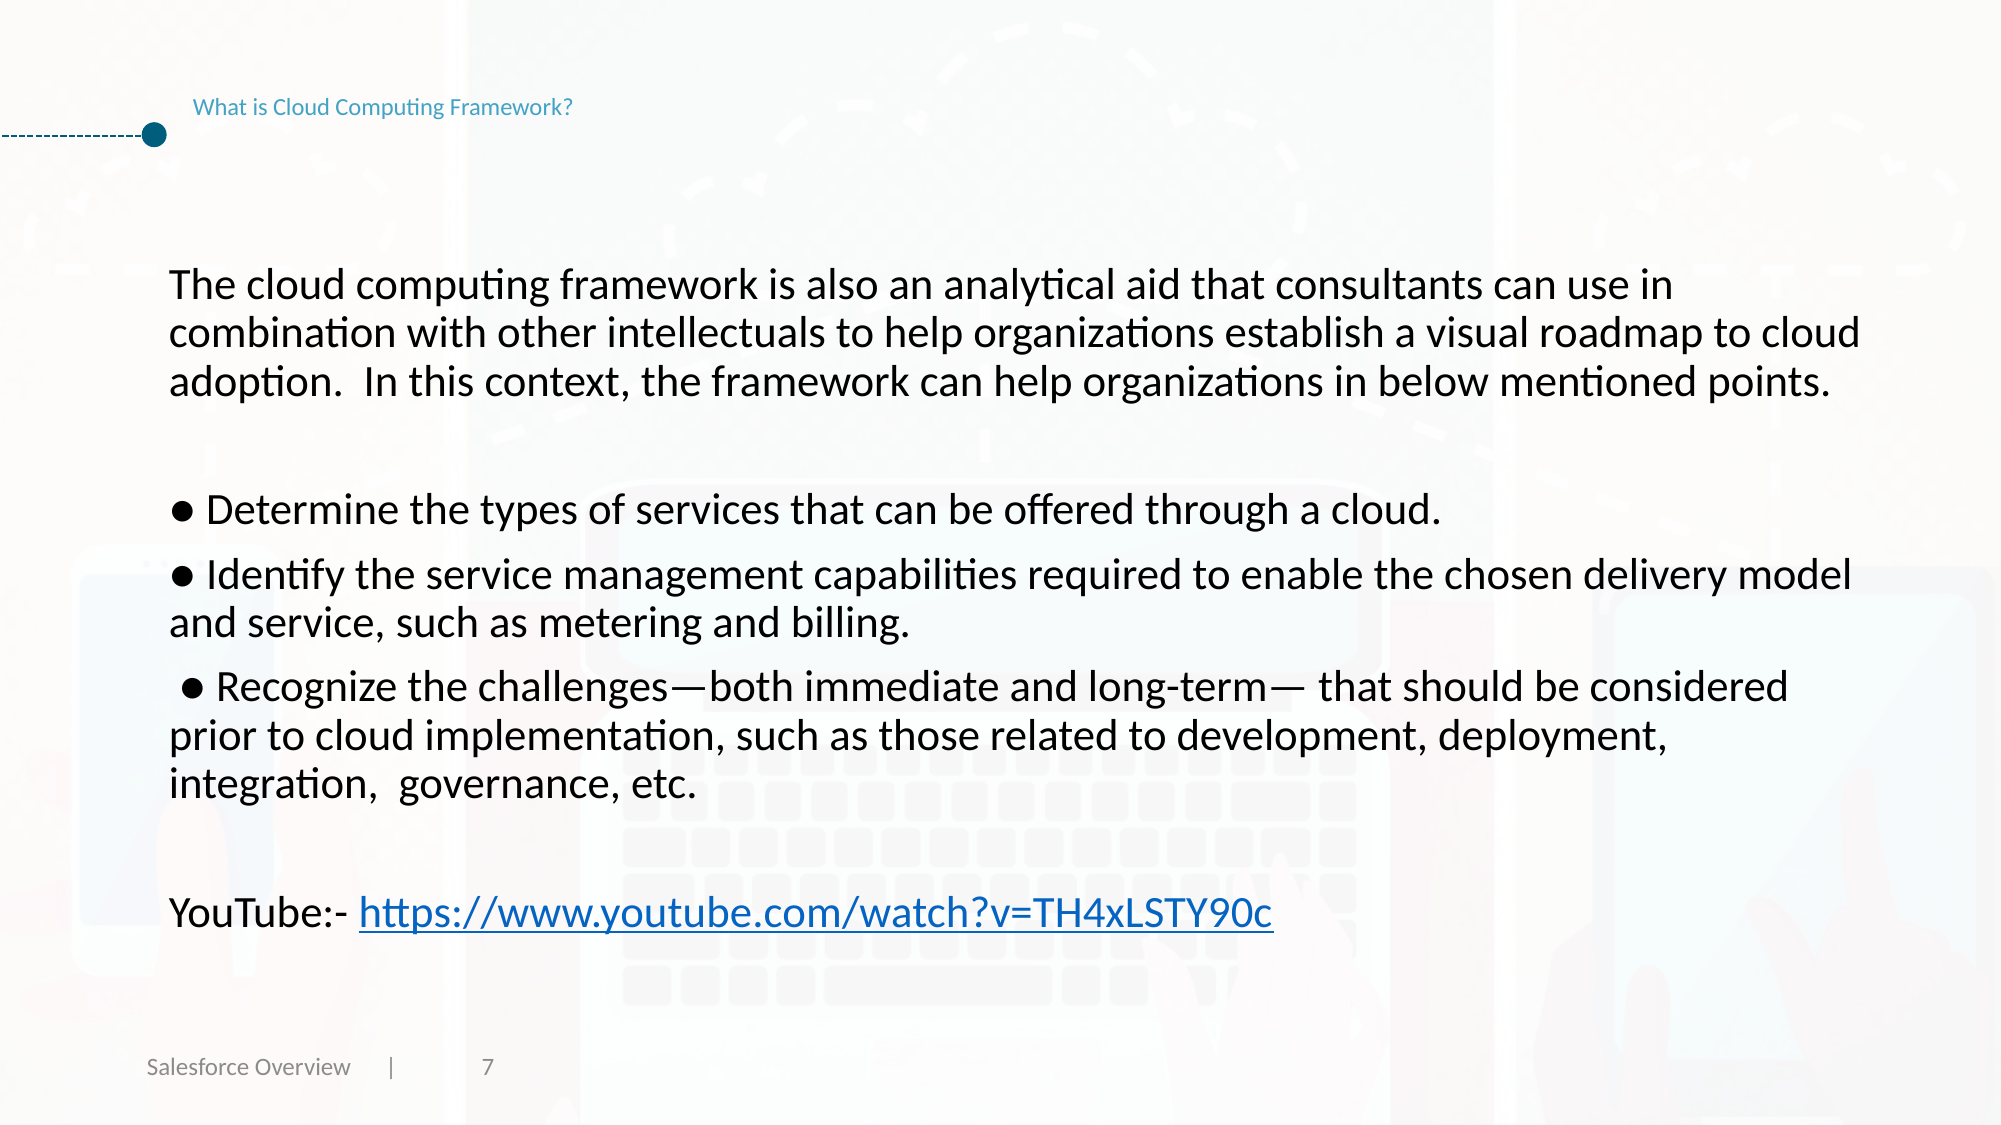

# What is Cloud Computing Framework?
The cloud computing framework is also an analytical aid that consultants can use in combination with other intellectuals to help organizations establish a visual roadmap to cloud adoption.  In this context, the framework can help organizations in below mentioned points.

● Determine the types of services that can be offered through a cloud.
● Identify the service management capabilities required to enable the chosen delivery model and service, such as metering and billing.
 ● Recognize the challenges—both immediate and long-term— that should be considered prior to cloud implementation, such as those related to development, deployment, integration,  governance, etc.

YouTube:- https://www.youtube.com/watch?v=TH4xLSTY90c

Salesforce Overview      |
7